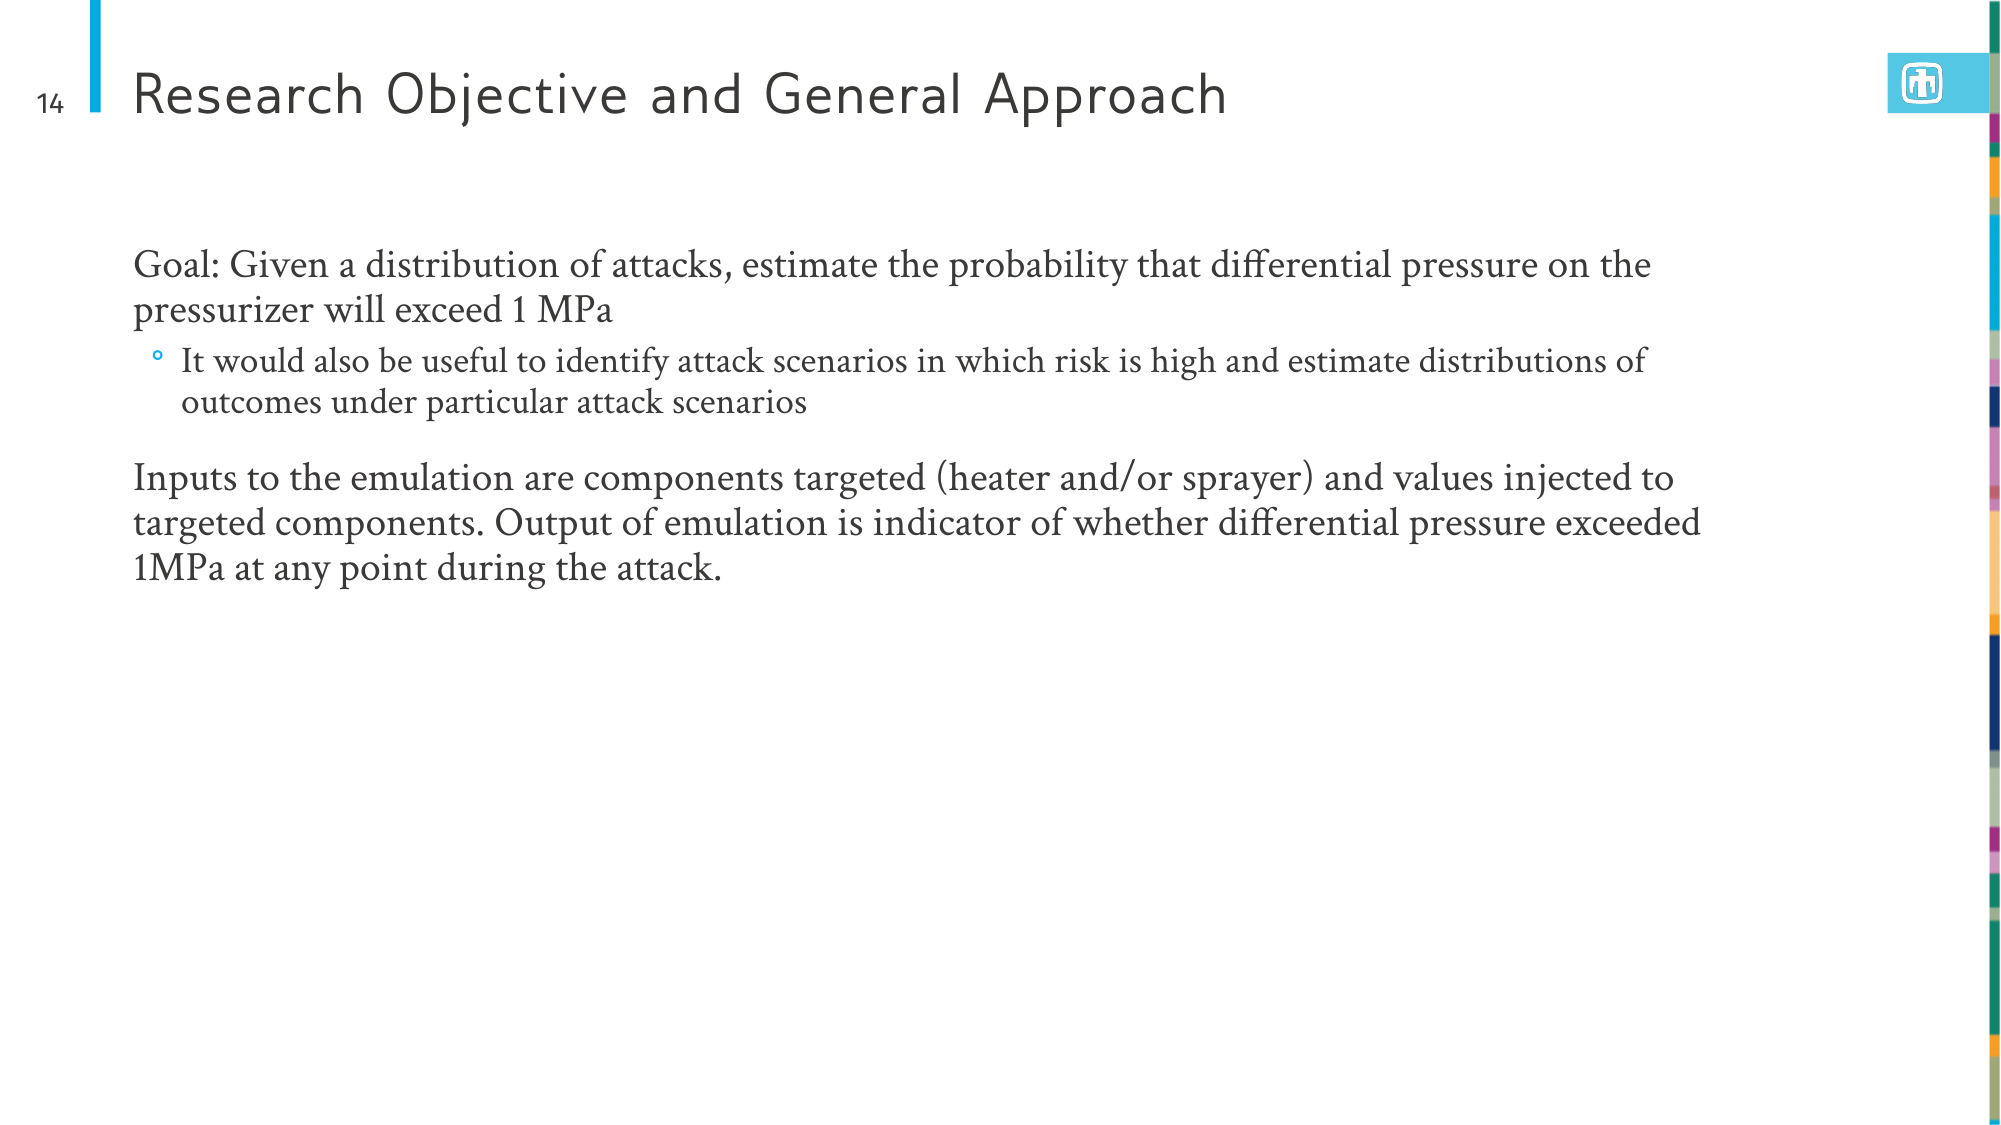

# Research Objective and General Approach
14
Goal: Given a distribution of attacks, estimate the probability that differential pressure on the pressurizer will exceed 1 MPa
It would also be useful to identify attack scenarios in which risk is high and estimate distributions of outcomes under particular attack scenarios
Inputs to the emulation are components targeted (heater and/or sprayer) and values injected to targeted components. Output of emulation is indicator of whether differential pressure exceeded 1MPa at any point during the attack.